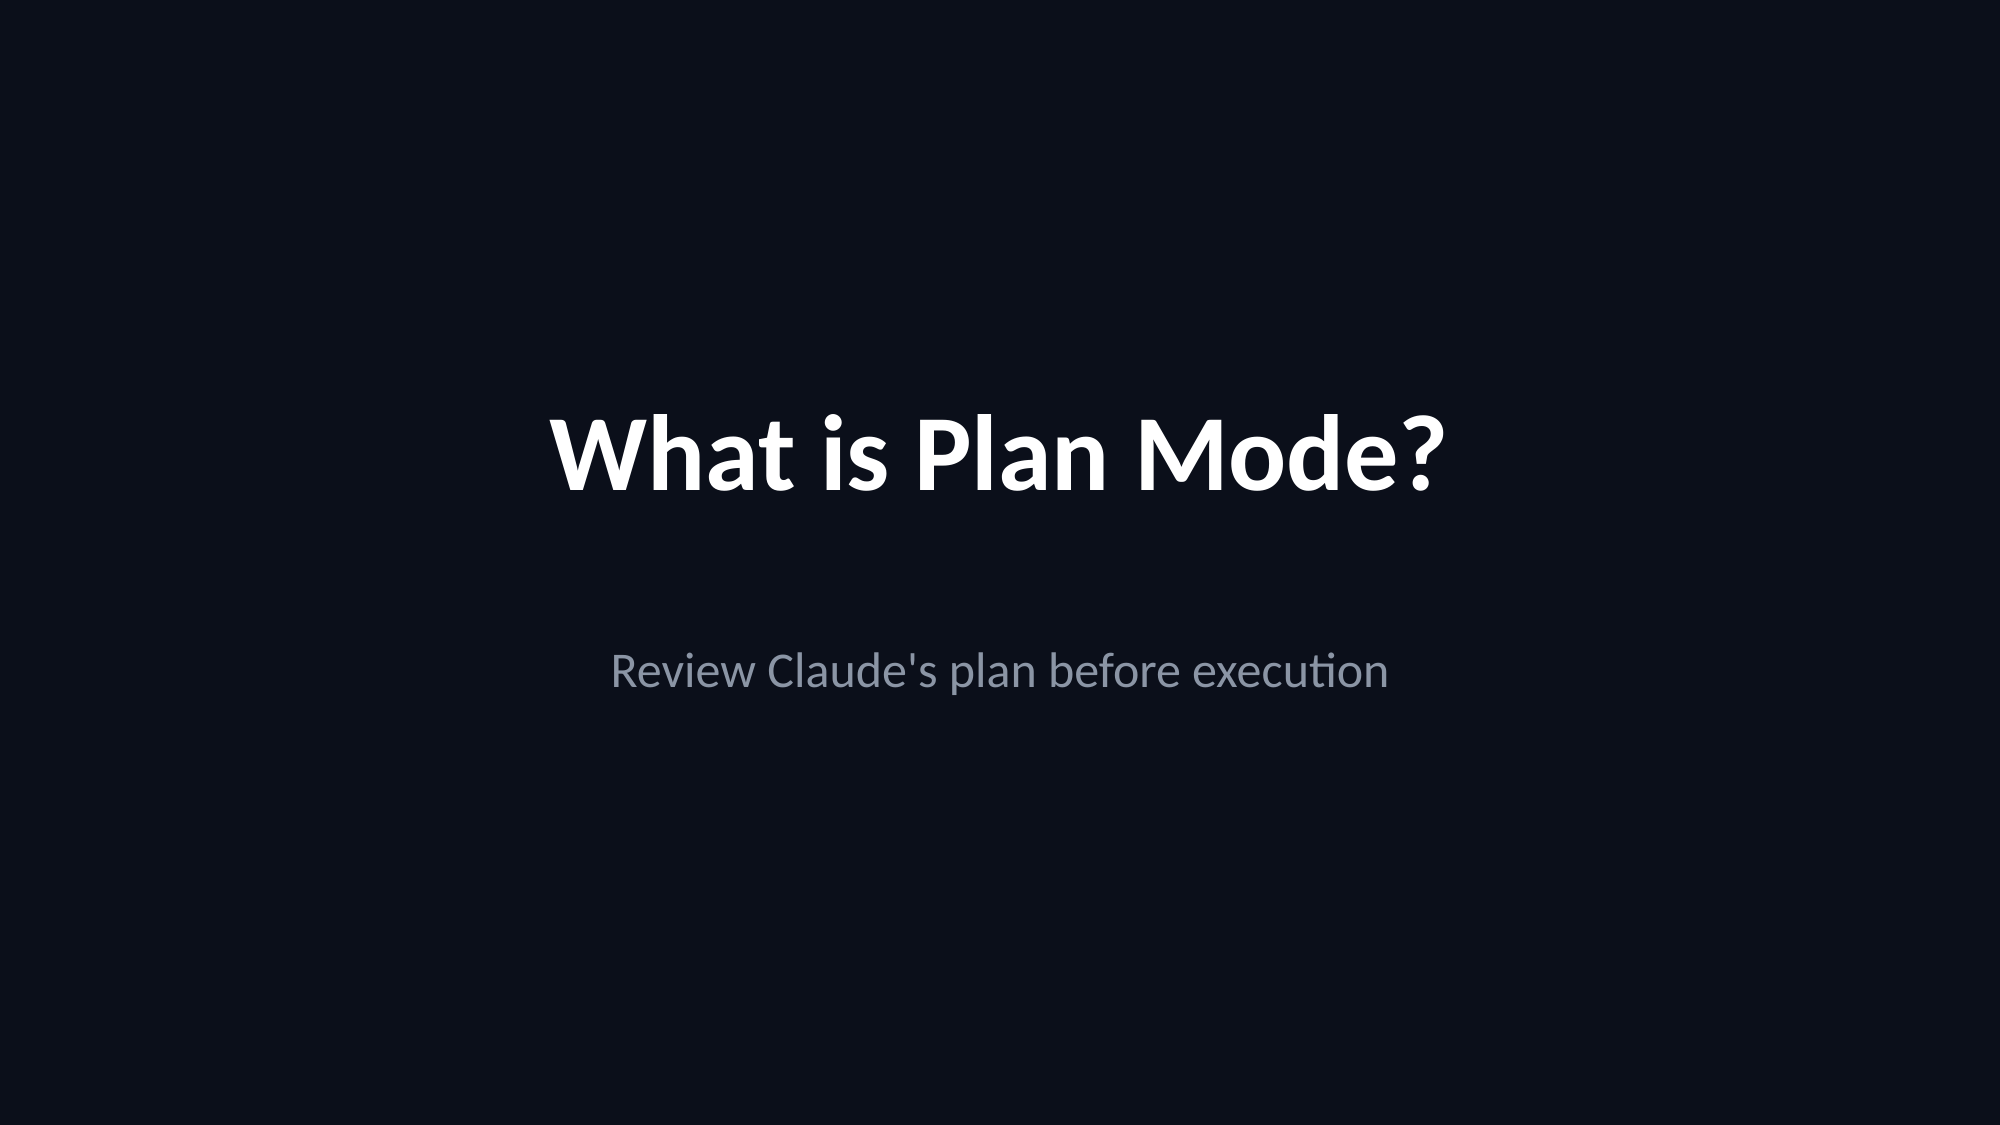

What is Plan Mode?
Review Claude's plan before execution